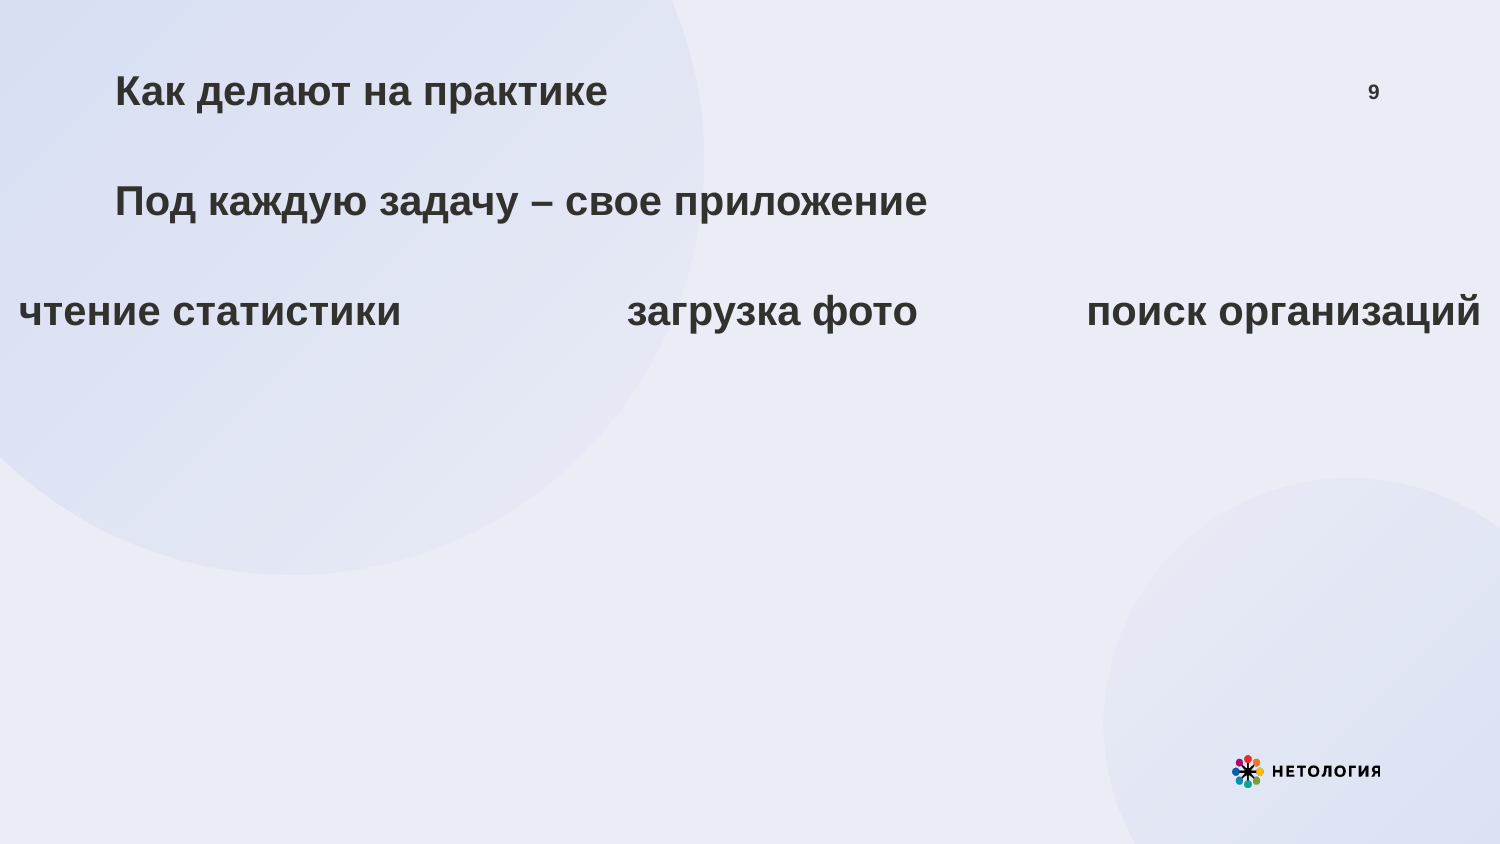

# Как делают на практике
9
Под каждую задачу – свое приложение
чтение статистики
загрузка фото
поиск организаций